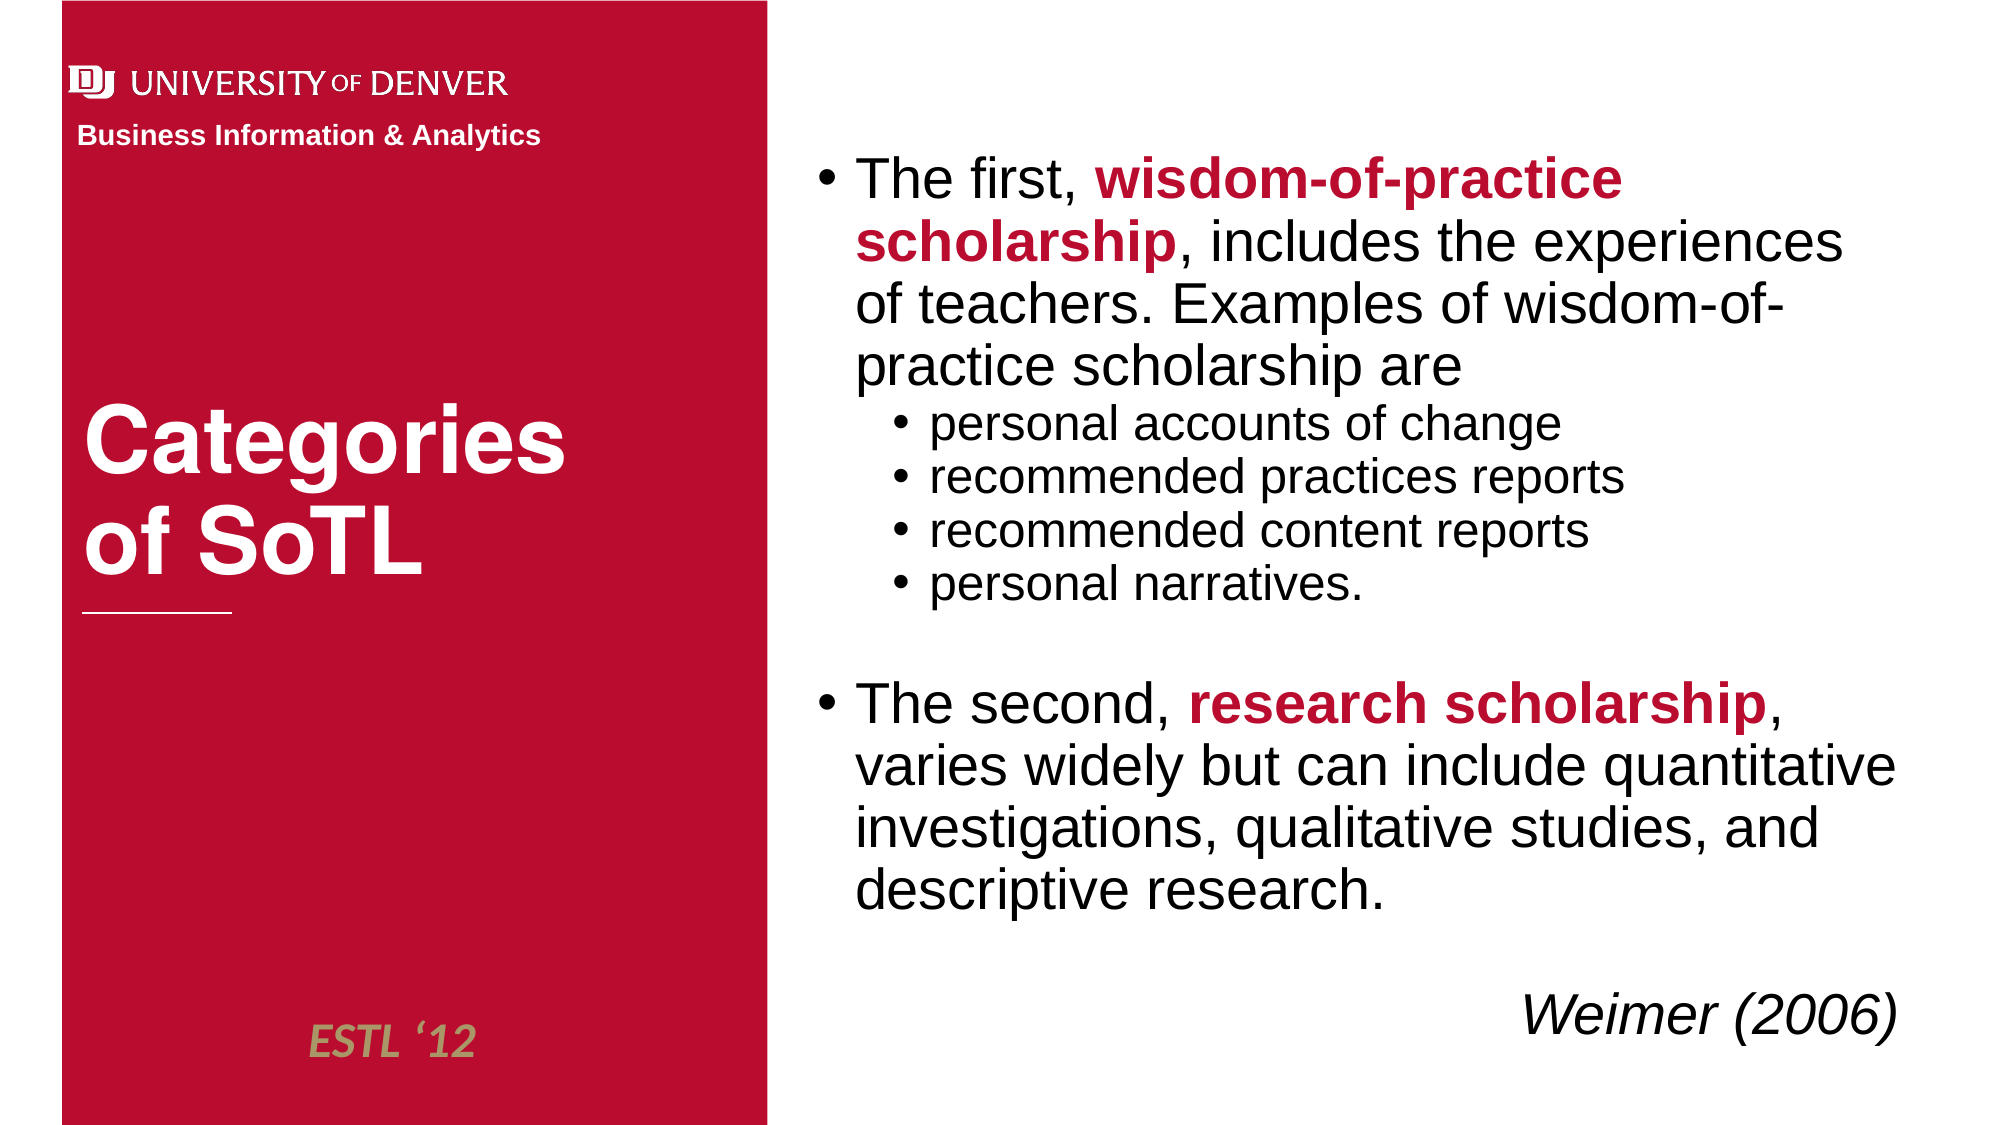

The first, wisdom-of-practice scholarship, includes the experiences of teachers. Examples of wisdom-of-practice scholarship are
personal accounts of change
recommended practices reports
recommended content reports
personal narratives.

The second, research scholarship, varies widely but can include quantitative investigations, qualitative studies, and descriptive research.

Weimer (2006)

# Categories of SoTL
ESTL ‘12